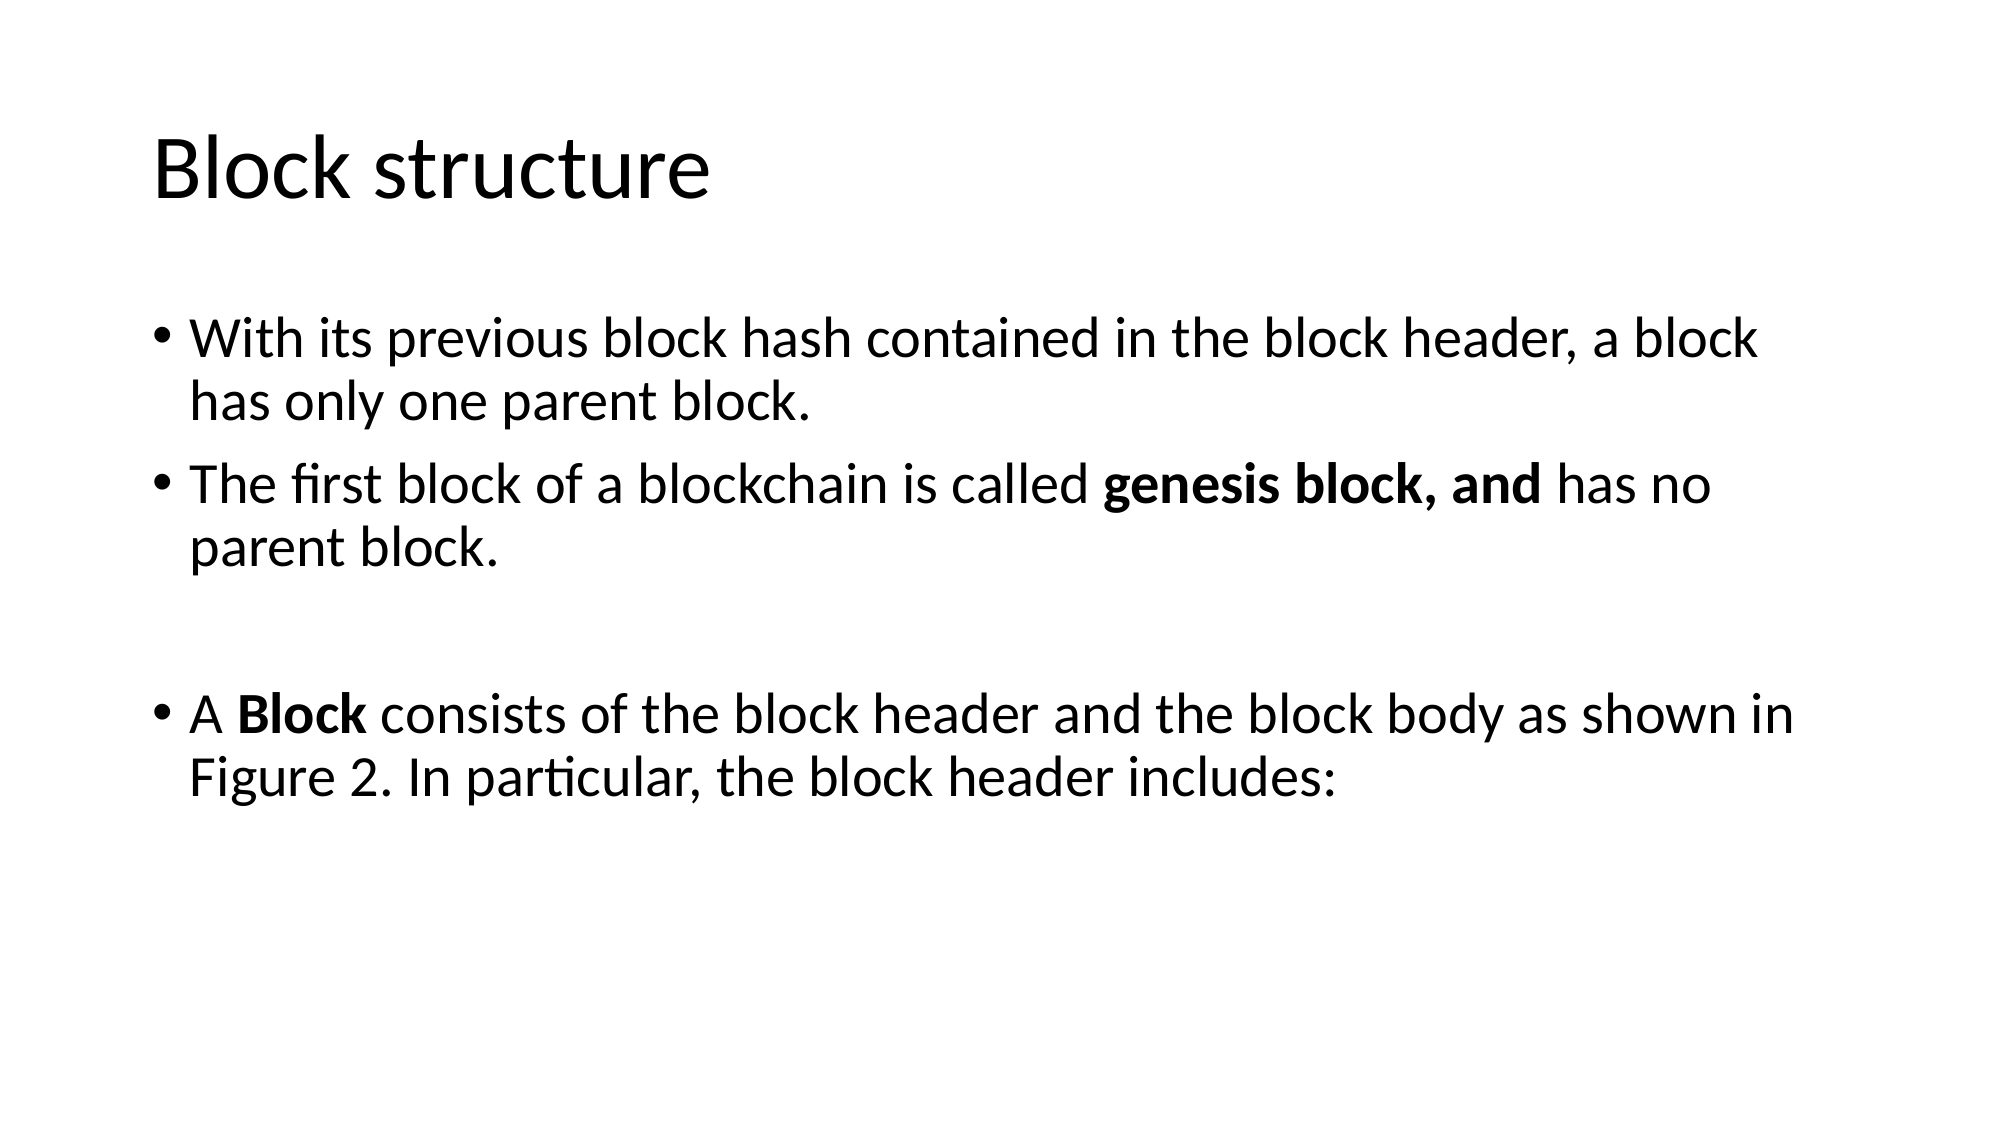

# Block structure
With its previous block hash contained in the block header, a block has only one parent block.
The ﬁrst block of a blockchain is called genesis block, and has no parent block.

A Block consists of the block header and the block body as shown in Figure 2. In particular, the block header includes: